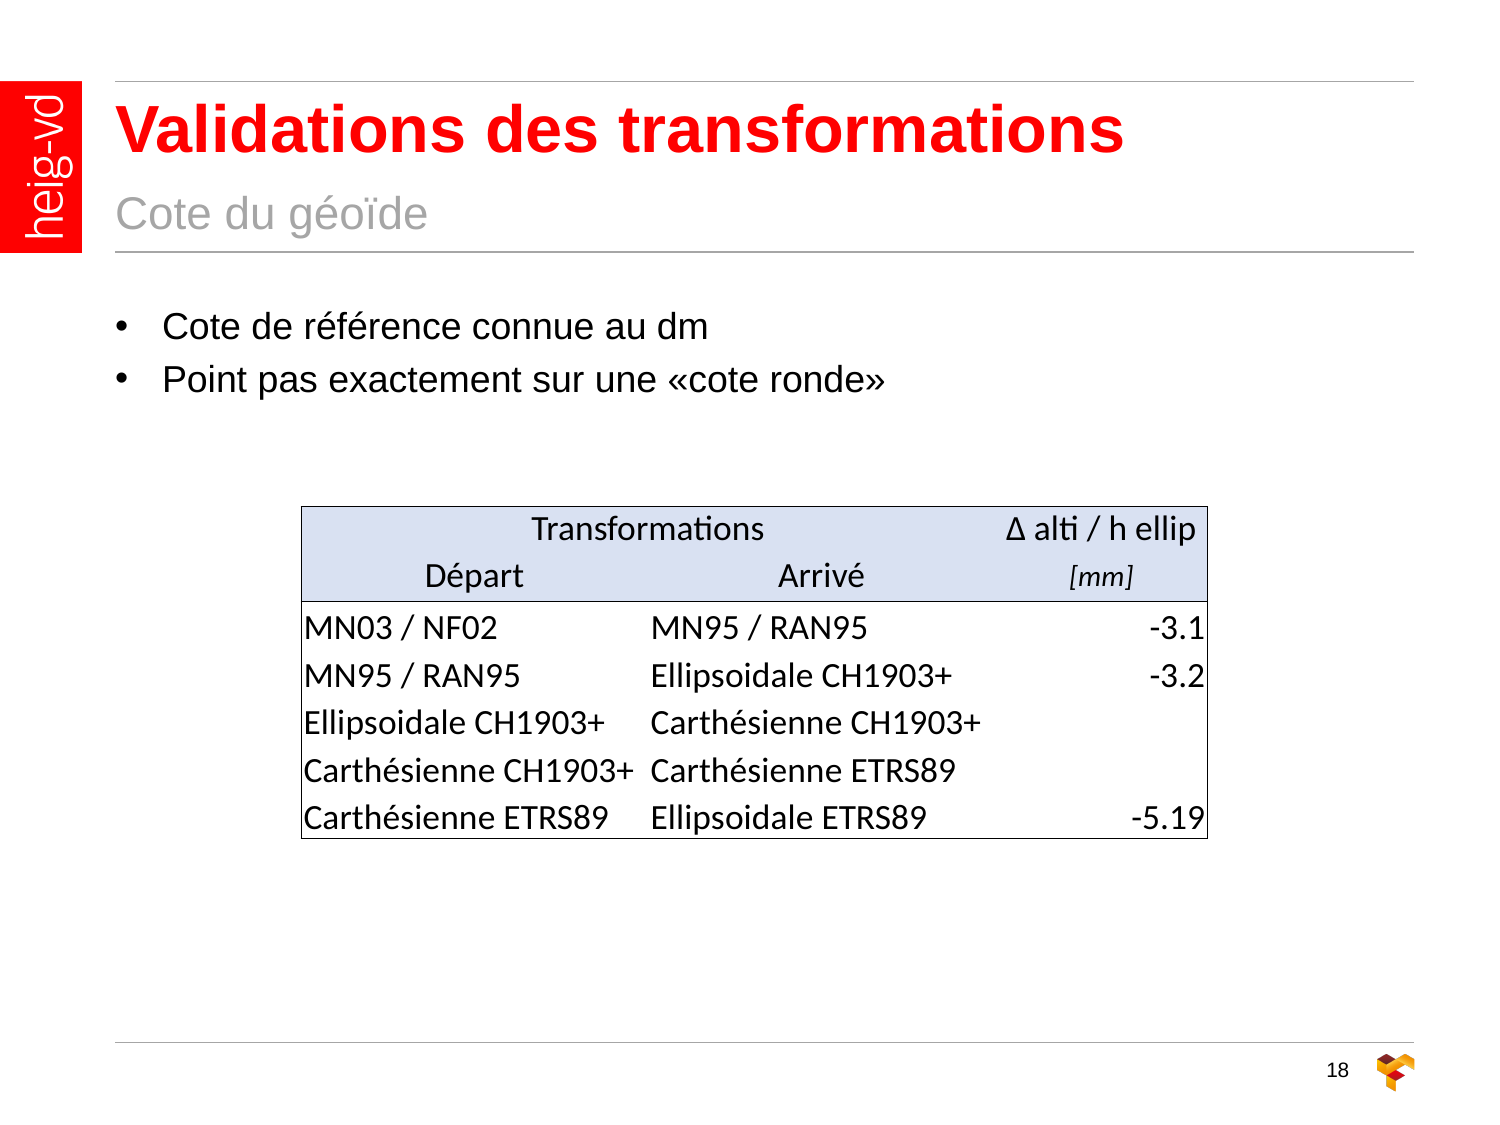

Validations des transformations
Cote du géoïde
Cote de référence connue au dm
Point pas exactement sur une «cote ronde»
| Transformations |  | ∆ alti / h ellip |
| --- | --- | --- |
| Départ | Arrivé | [mm] |
| MN03 / NF02 | MN95 / RAN95 | -3.1 |
| MN95 / RAN95 | Ellipsoidale CH1903+ | -3.2 |
| Ellipsoidale CH1903+ | Carthésienne CH1903+ |  |
| Carthésienne CH1903+ | Carthésienne ETRS89 |  |
| Carthésienne ETRS89 | Ellipsoidale ETRS89 | -5.19 |
18